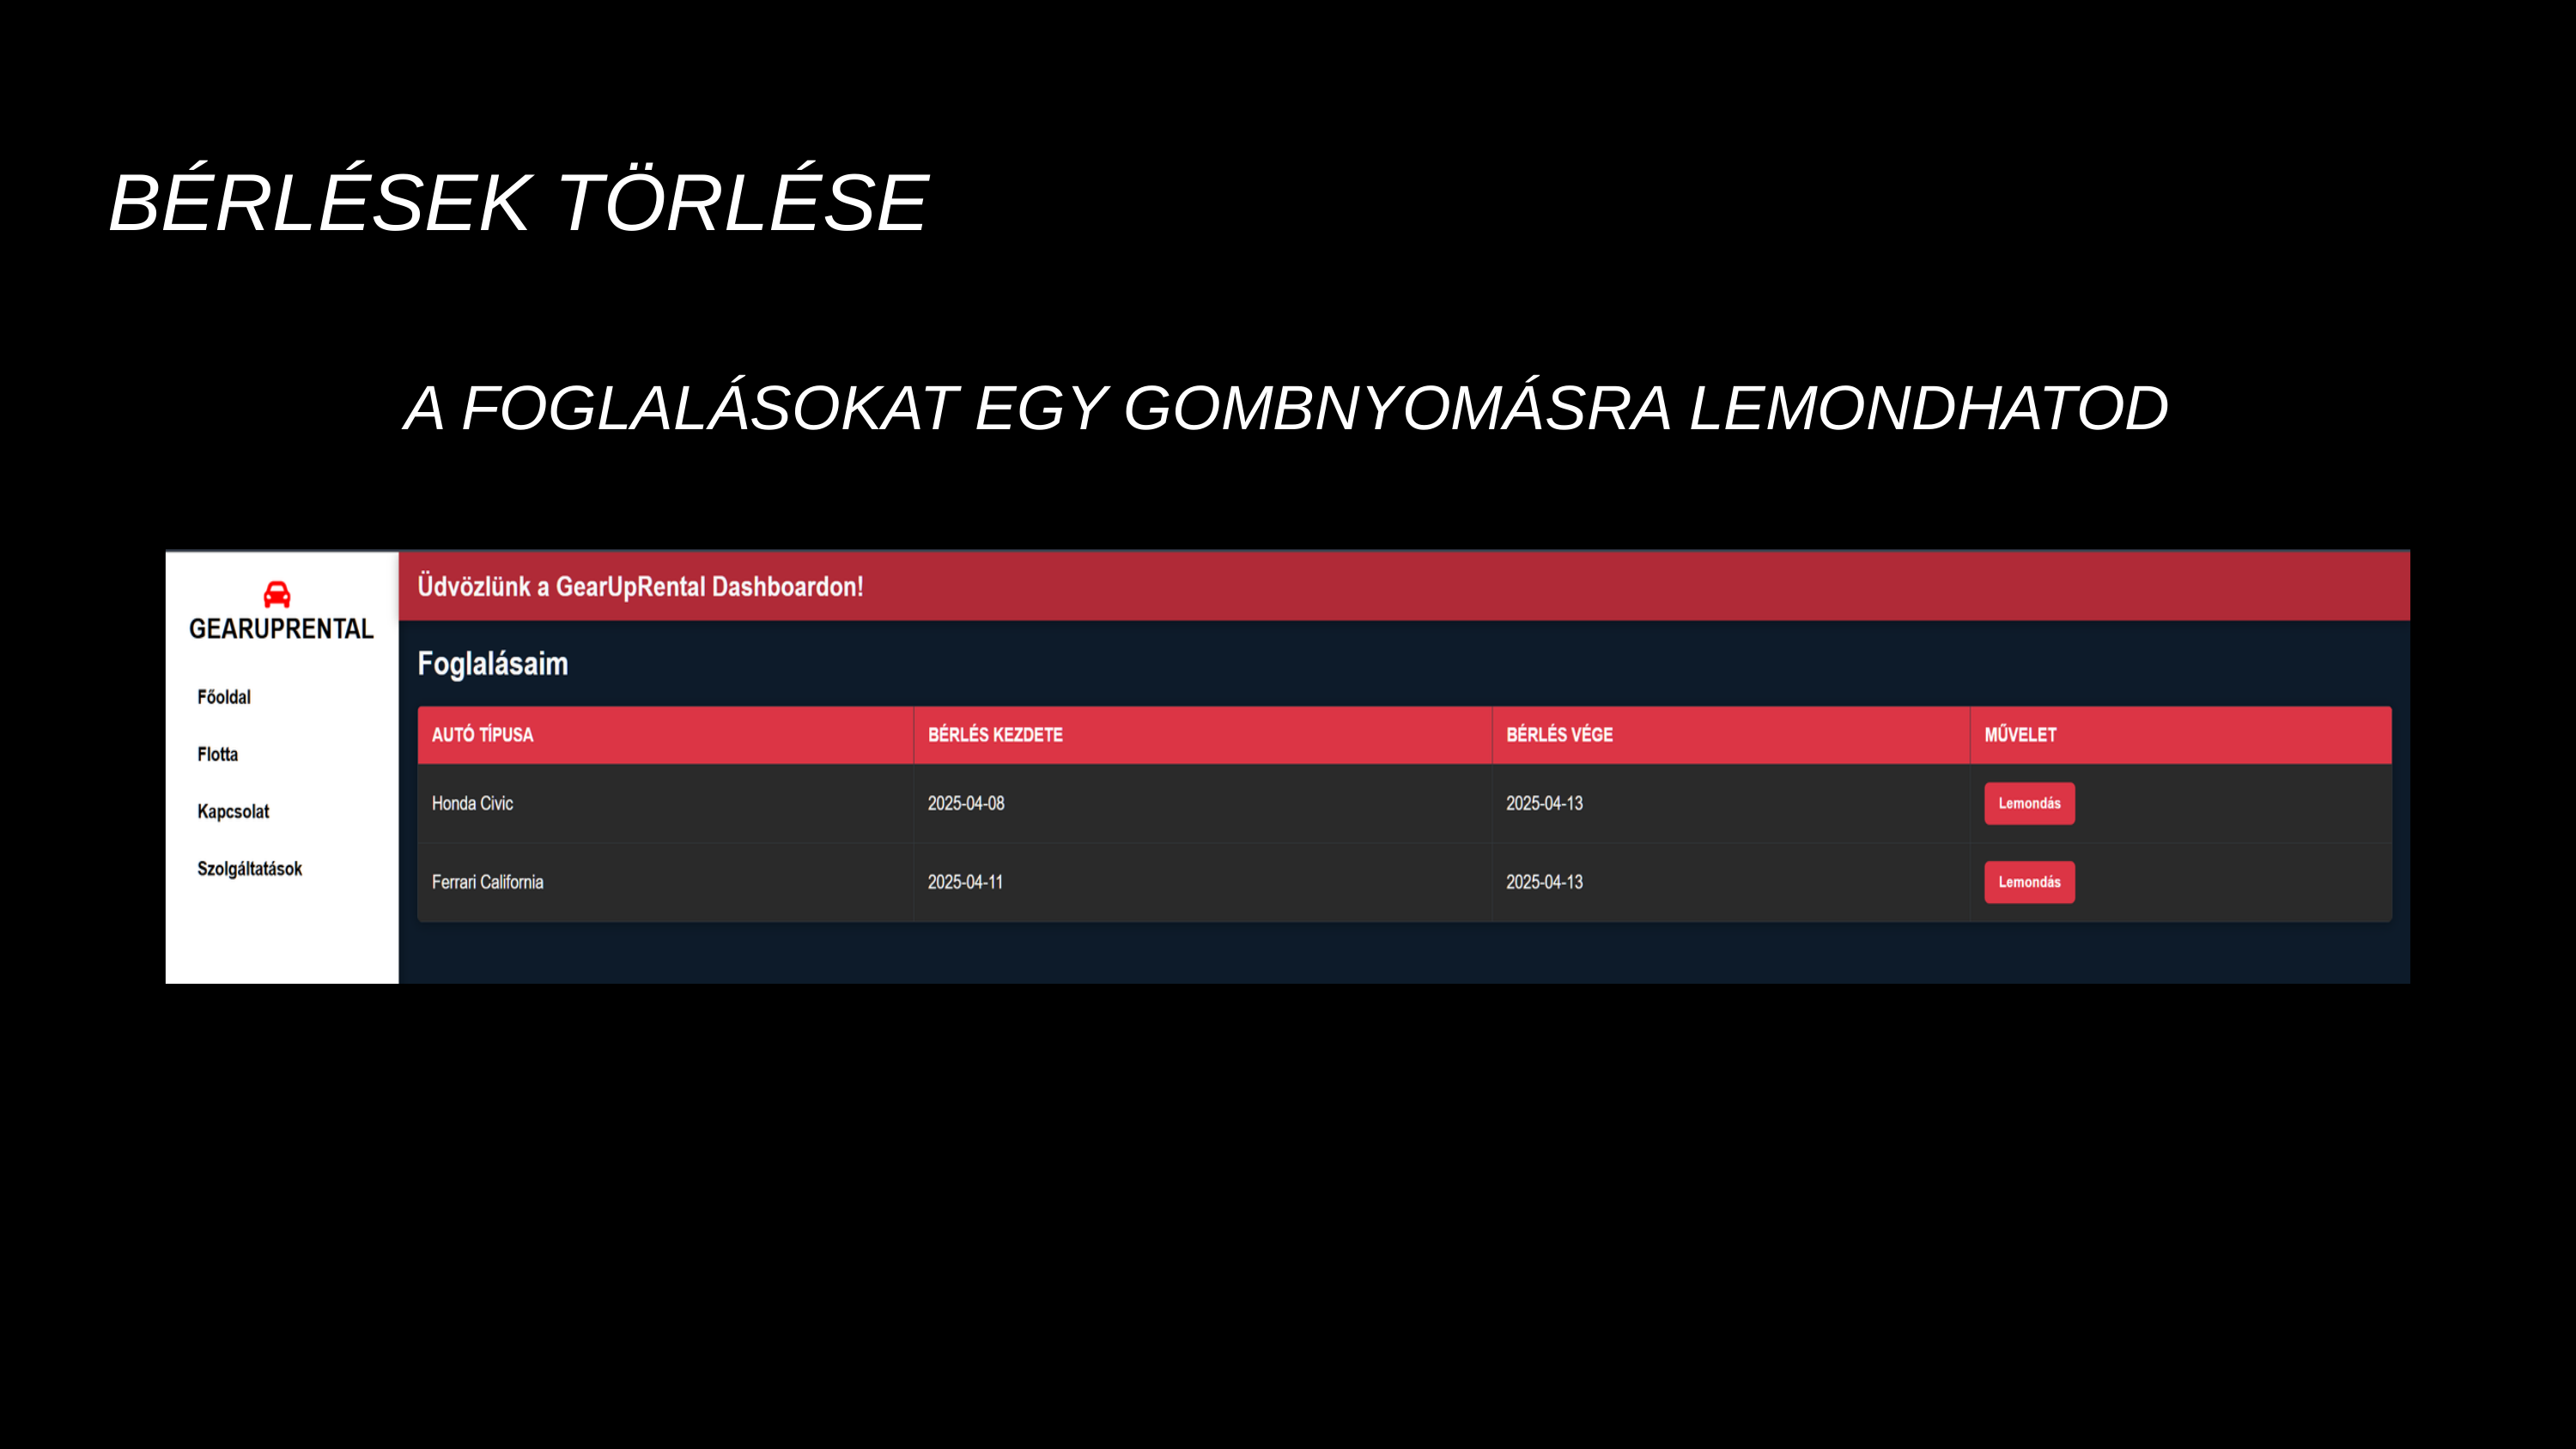

BÉRLÉSEK TÖRLÉSE
A FOGLALÁSOKAT EGY GOMBNYOMÁSRA LEMONDHATOD